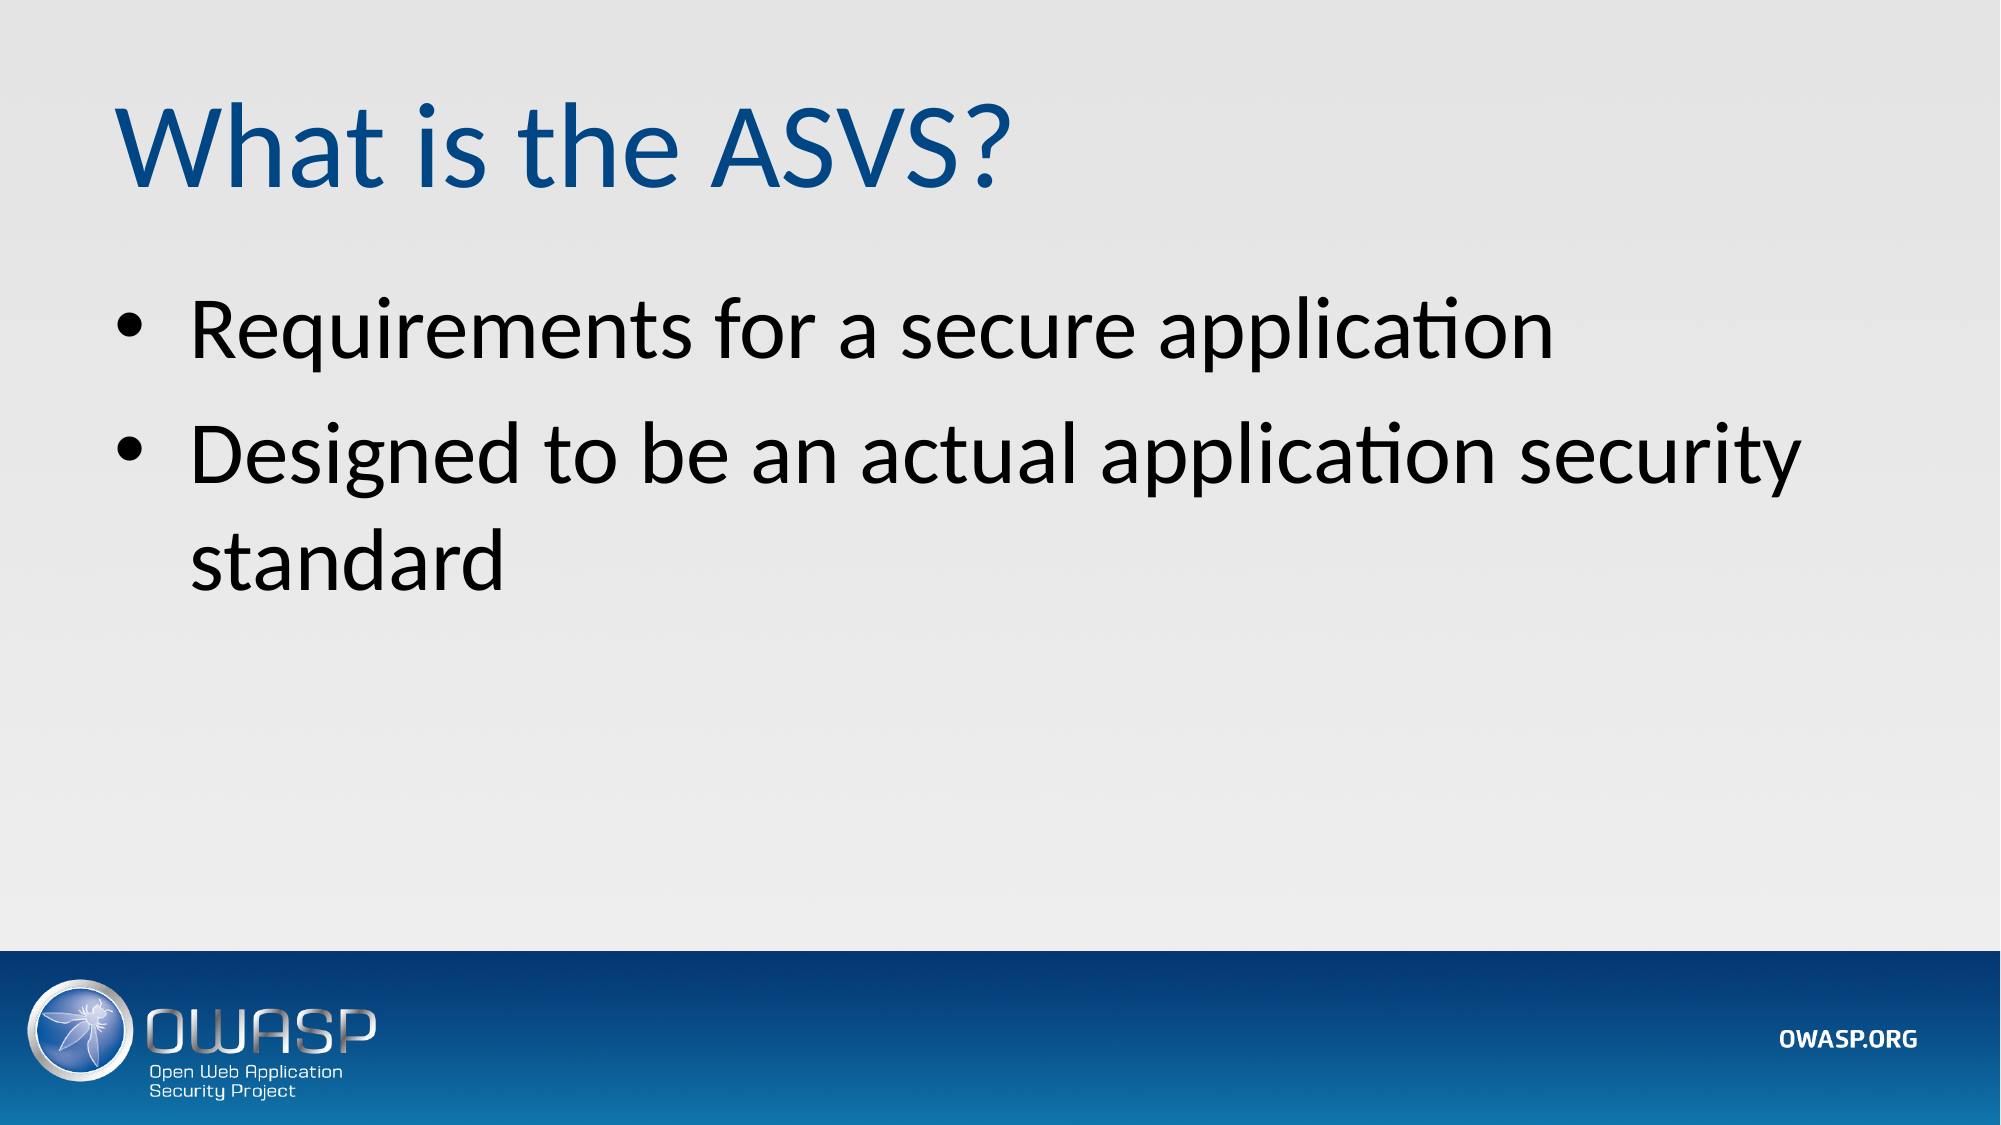

# What is the ASVS?
Requirements for a secure application
Designed to be an actual application security standard